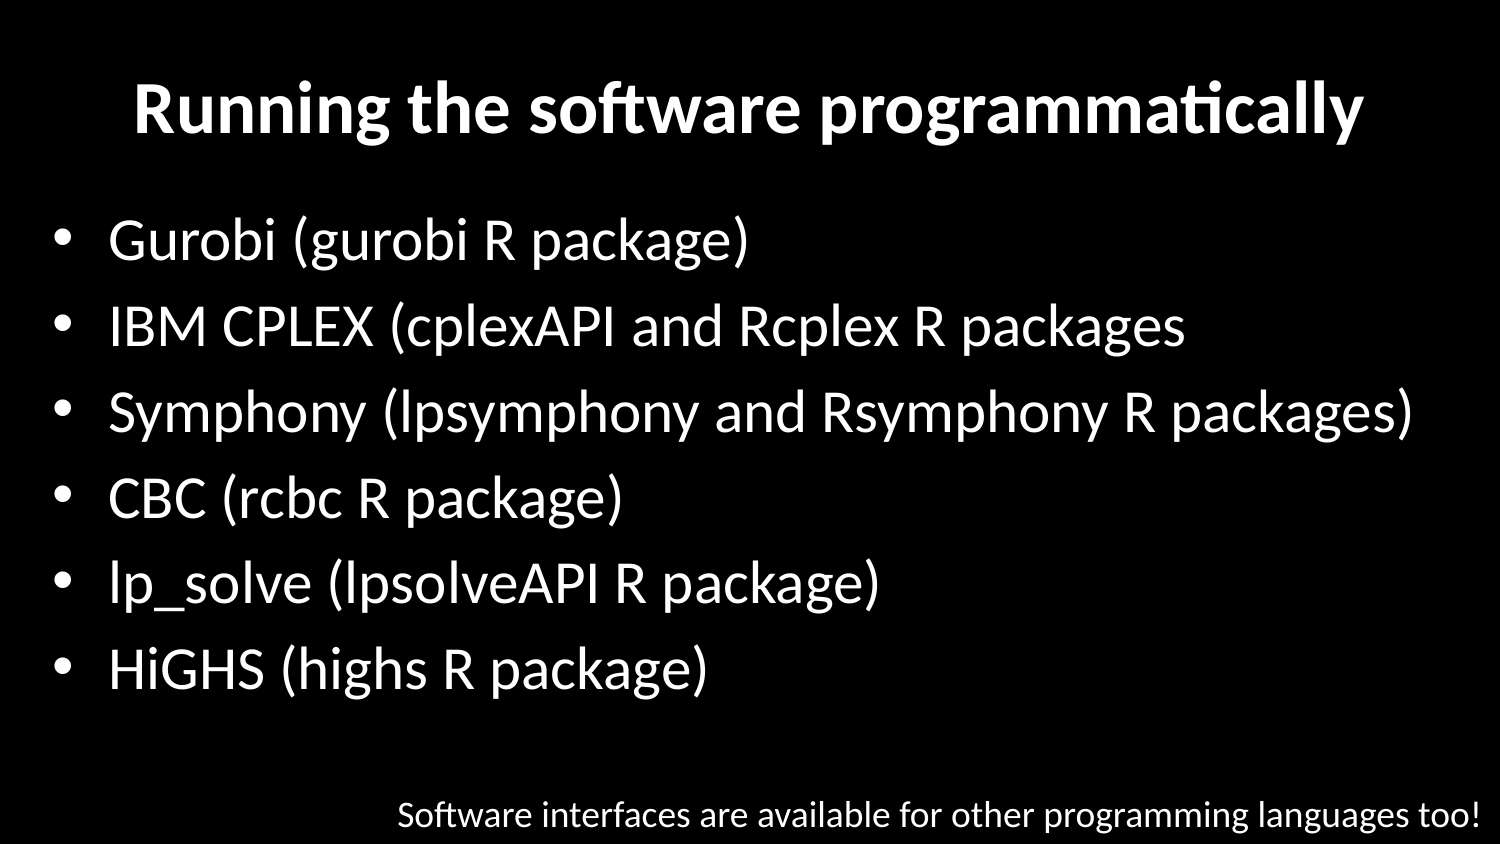

# Running the software programmatically
Gurobi (gurobi R package)
IBM CPLEX (cplexAPI and Rcplex R packages
Symphony (lpsymphony and Rsymphony R packages)
CBC (rcbc R package)
lp_solve (lpsolveAPI R package)
HiGHS (highs R package)

Software interfaces are available for other programming languages too!